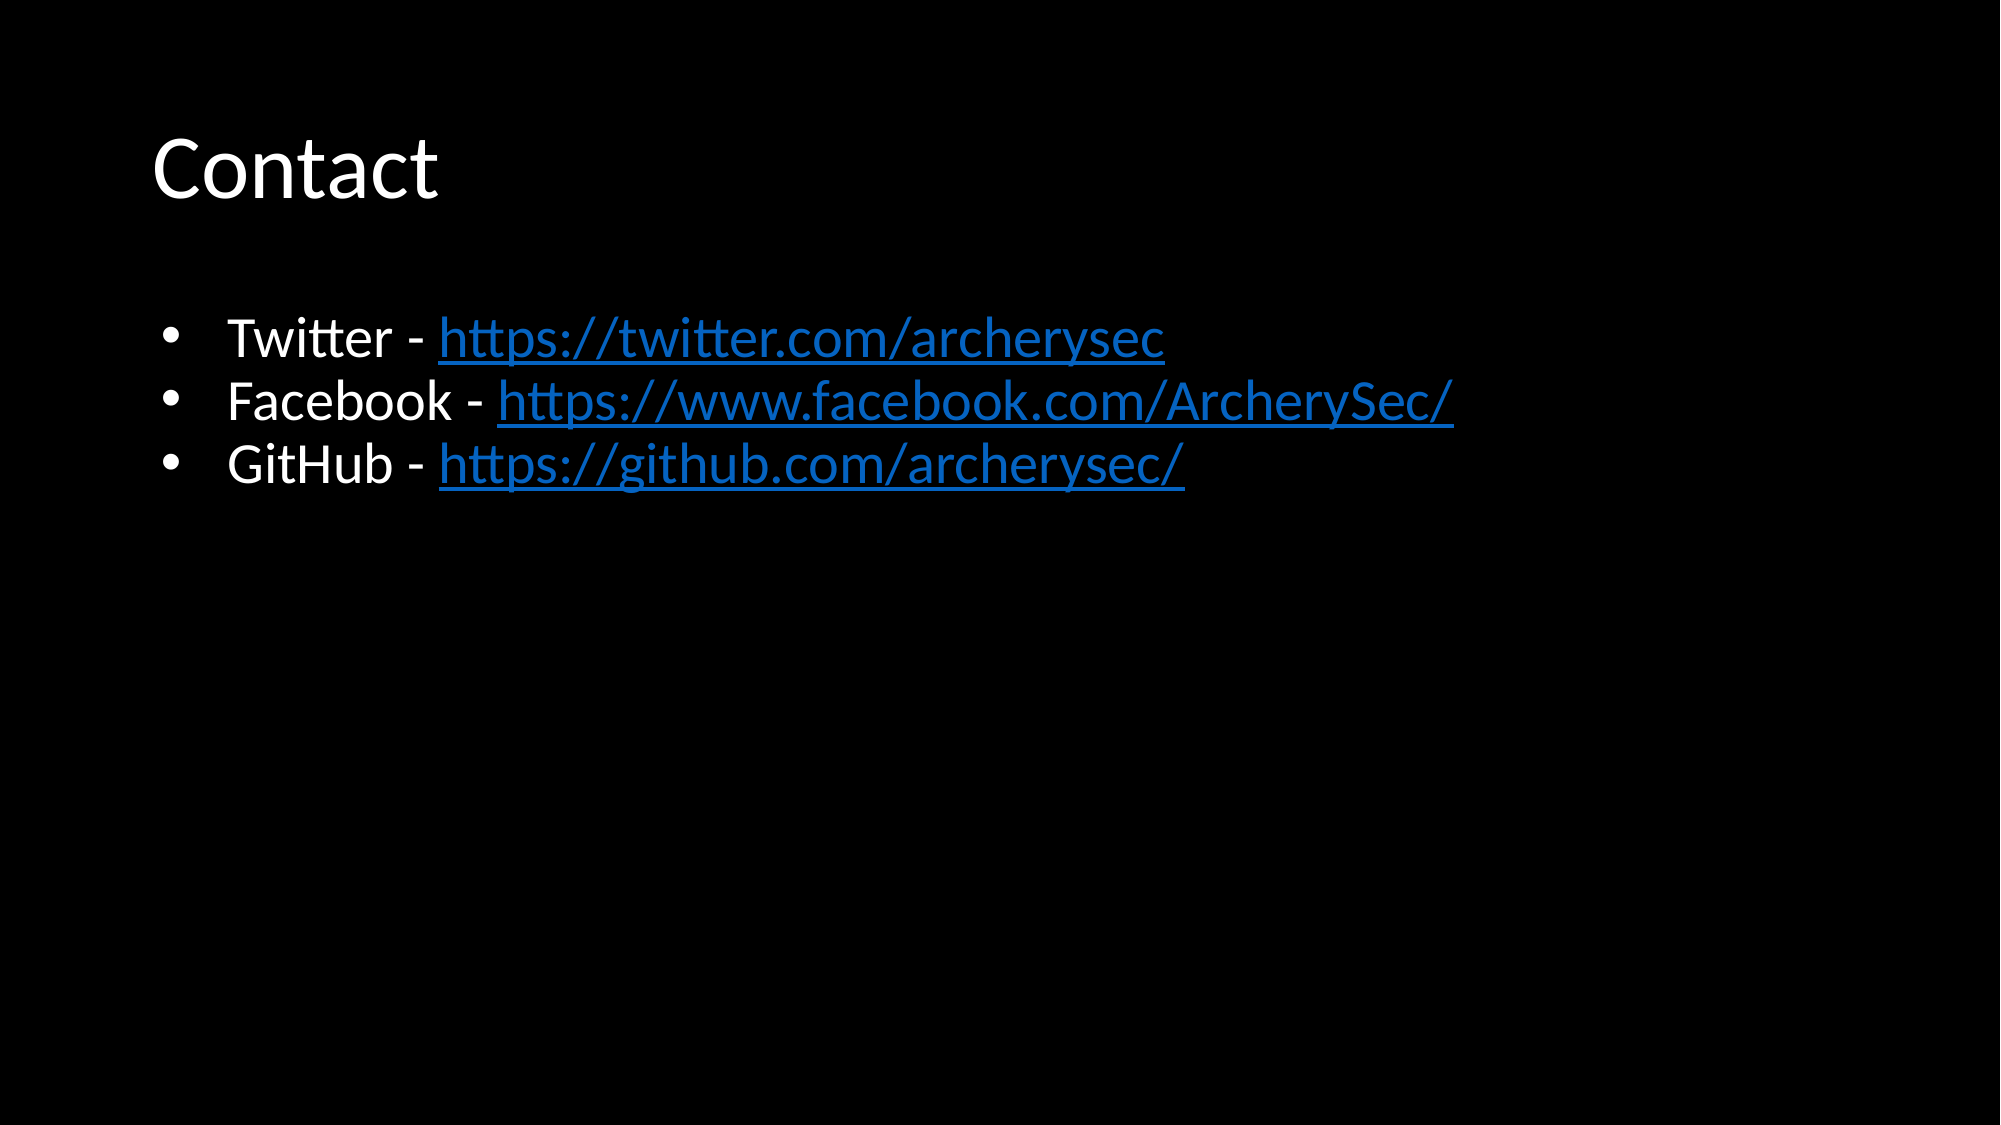

# Contact
Twitter - https://twitter.com/archerysec
Facebook - https://www.facebook.com/ArcherySec/
GitHub - https://github.com/archerysec/